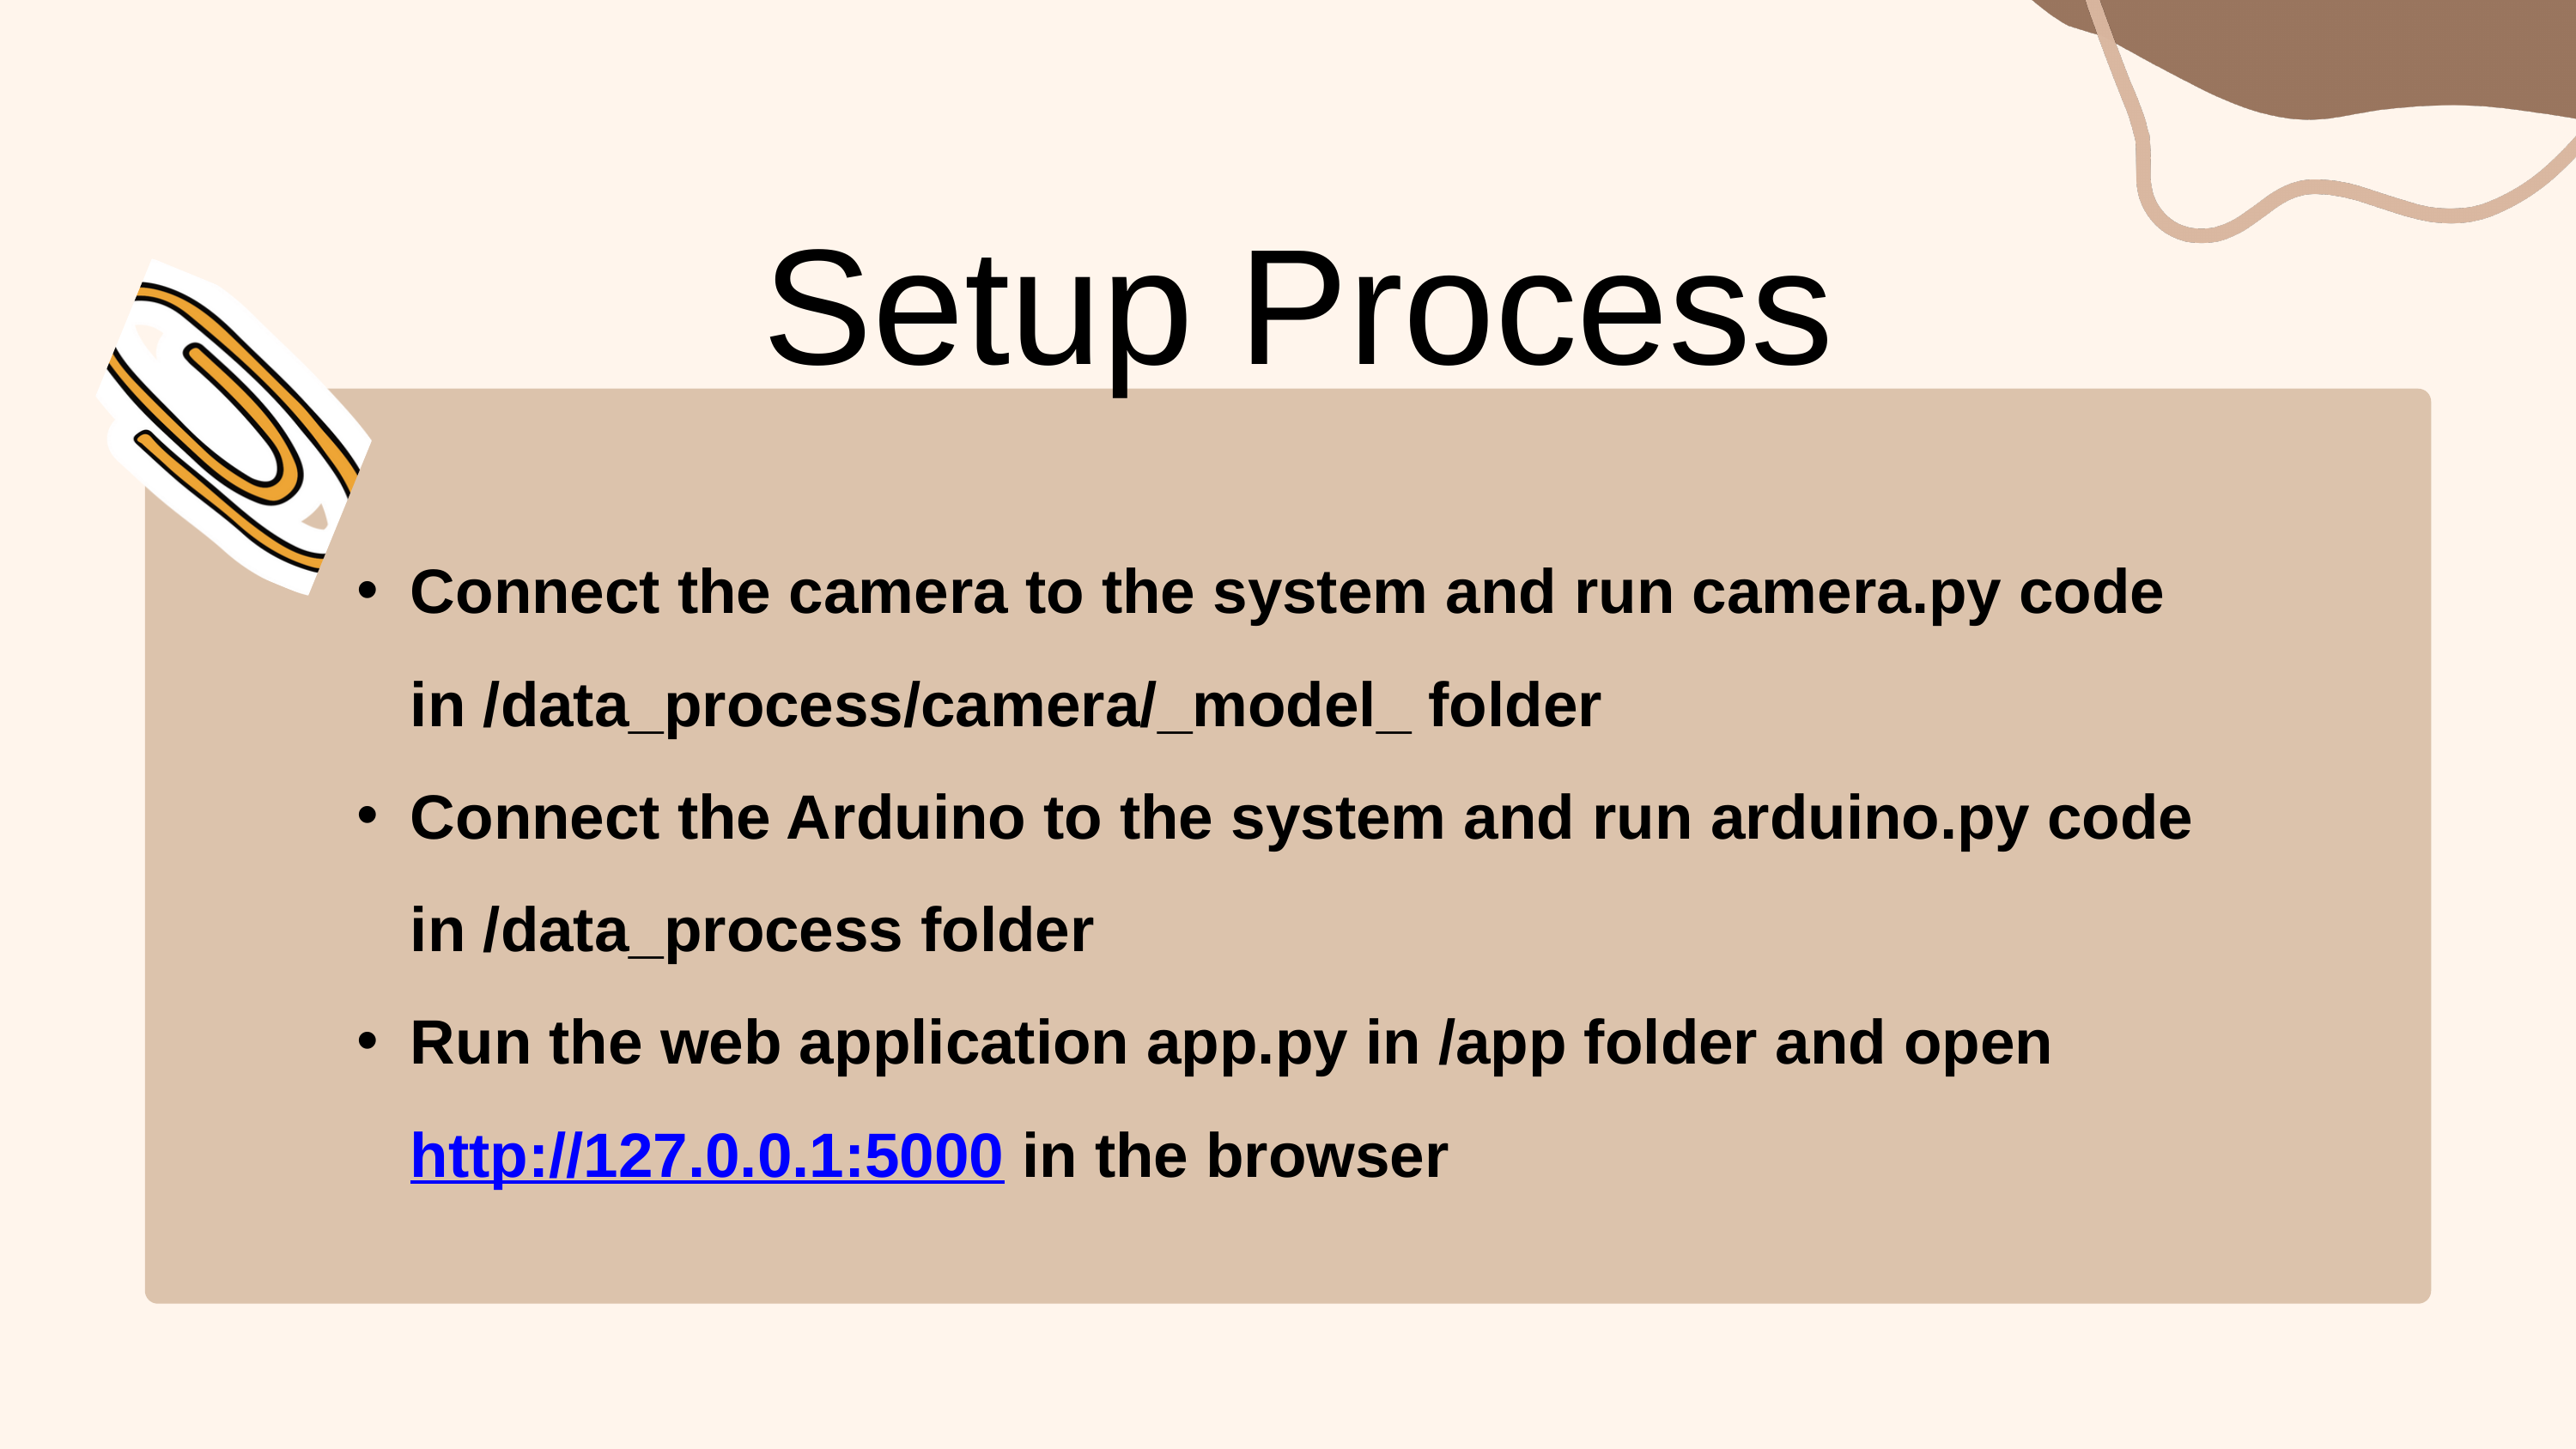

Setup Process

Connect the camera to the system and run camera.py code in /data_process/camera/_model_ folder
Connect the Arduino to the system and run arduino.py code in /data_process folder
Run the web application app.py in /app folder and open http://127.0.0.1:5000 in the browser